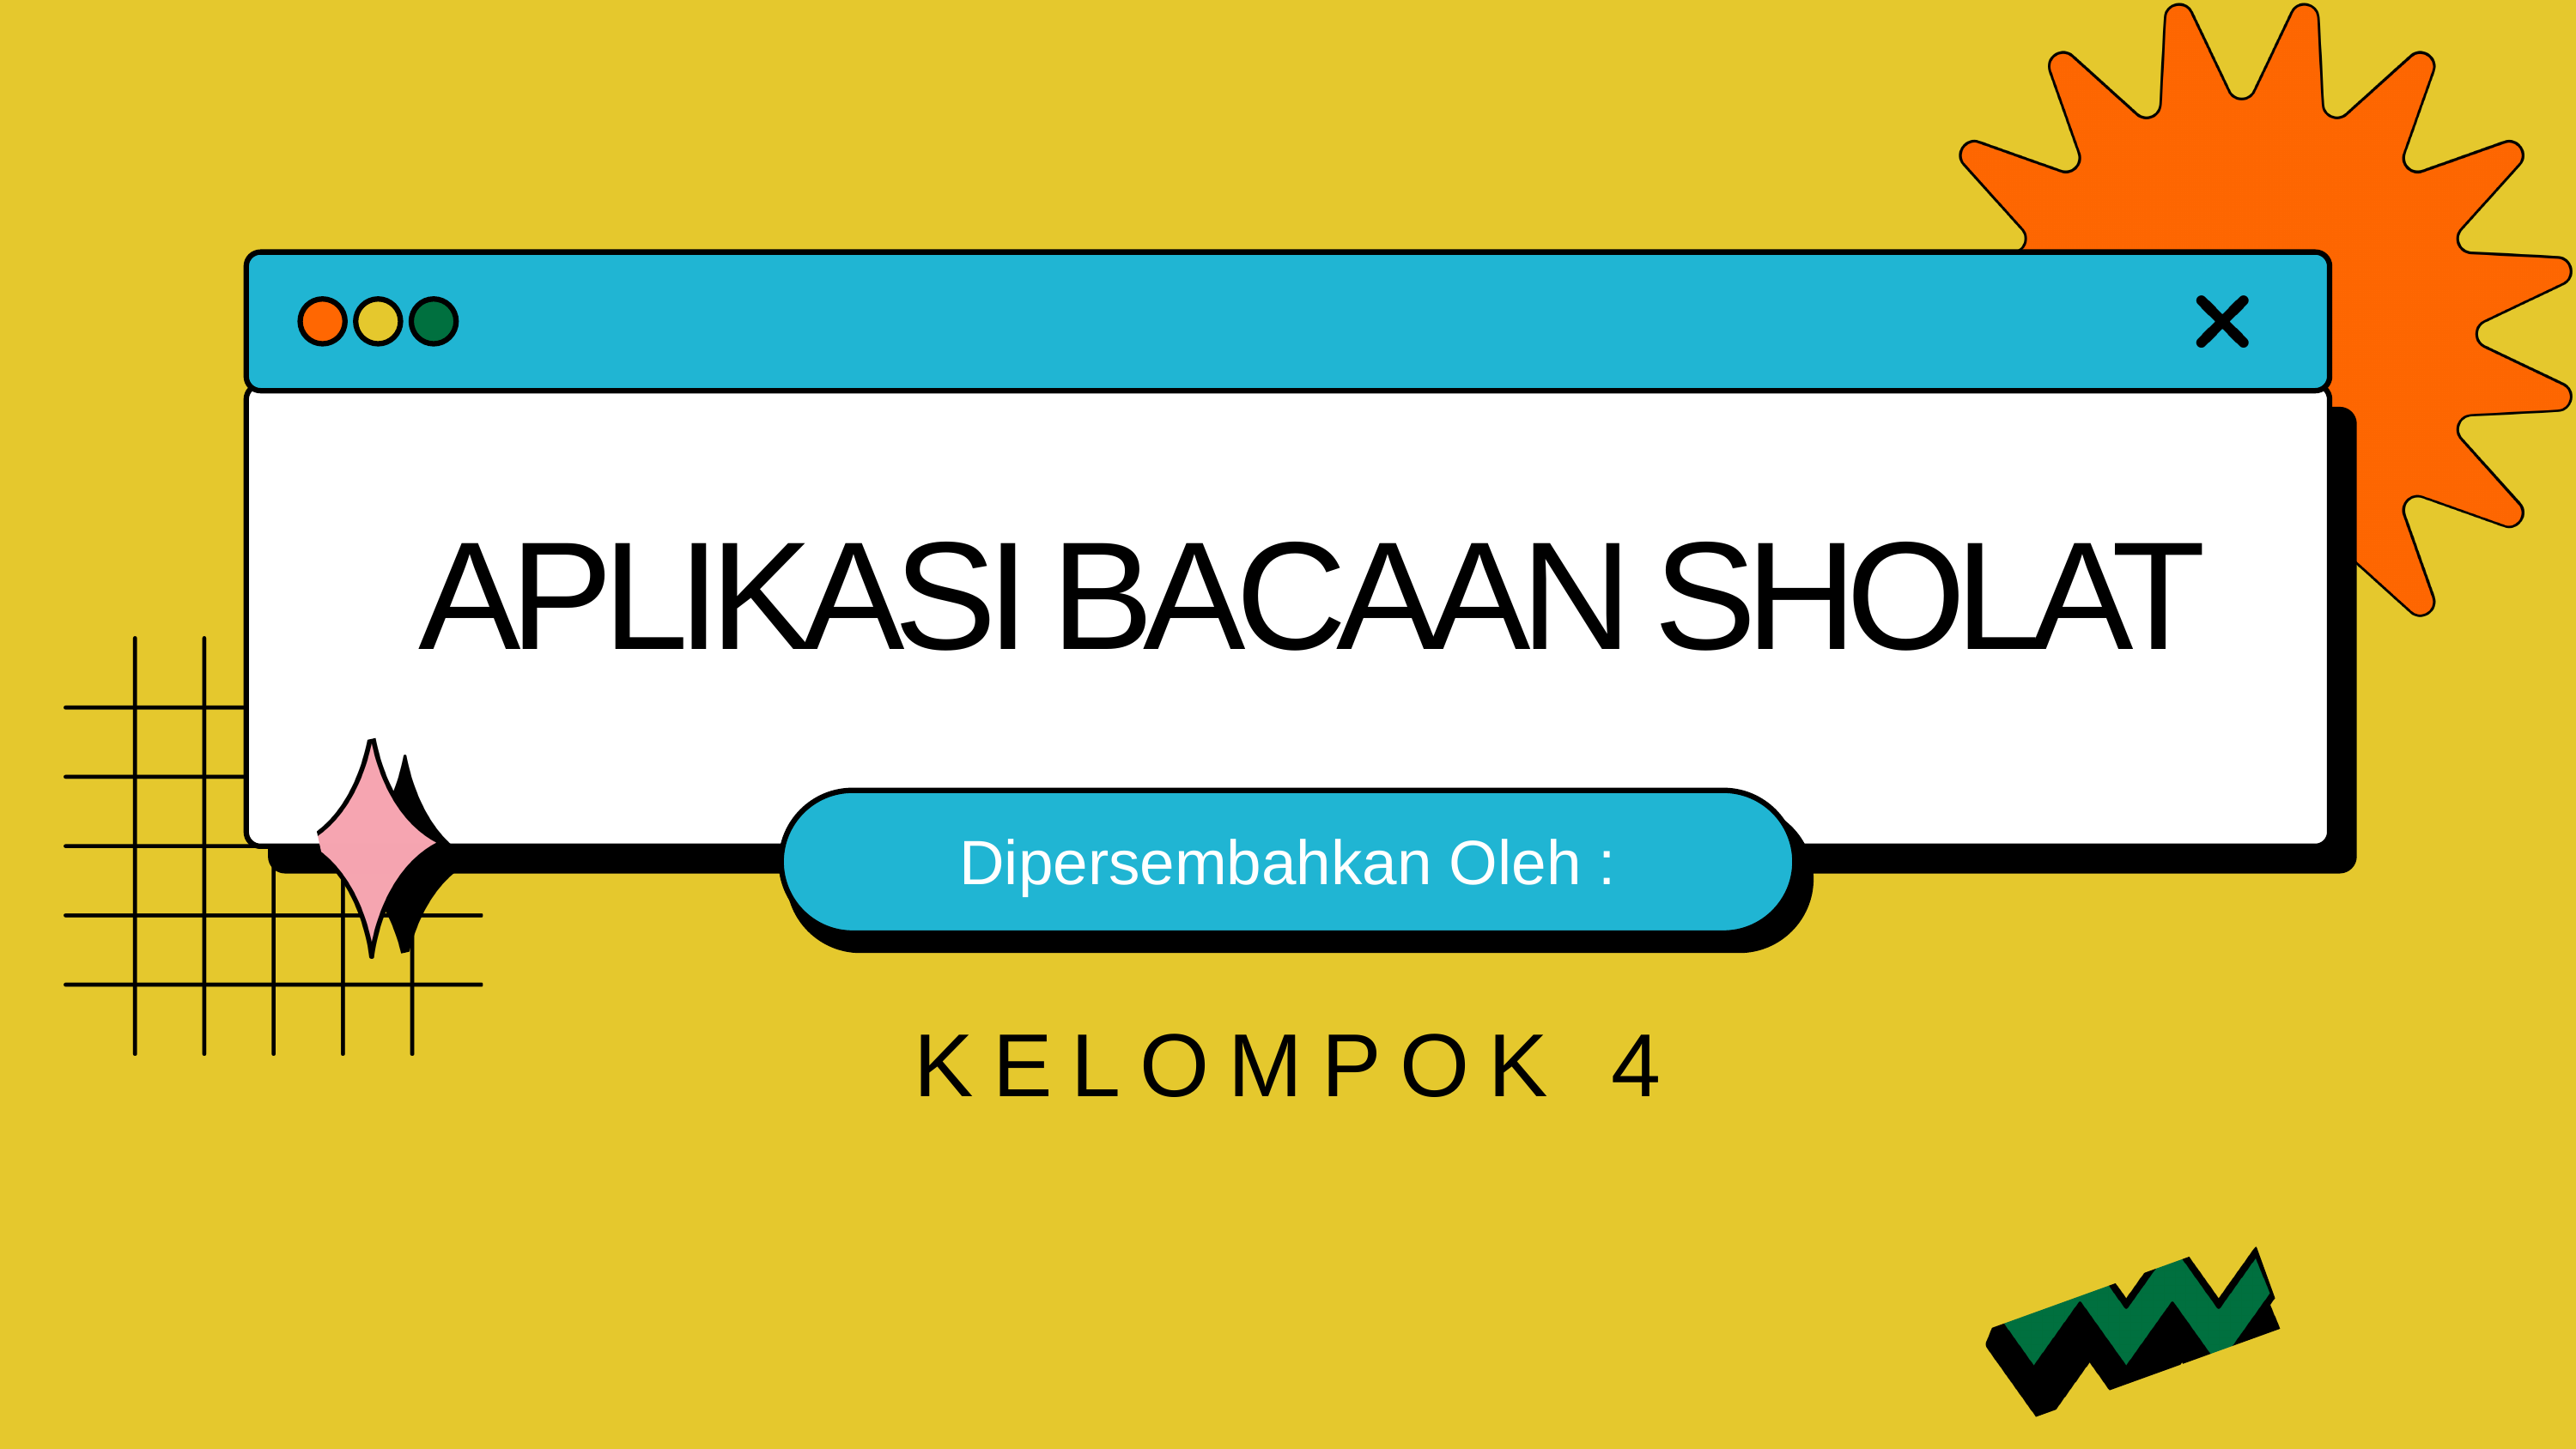

APLIKASI BACAAN SHOLAT

Dipersembahkan Oleh :
KELOMPOK 4